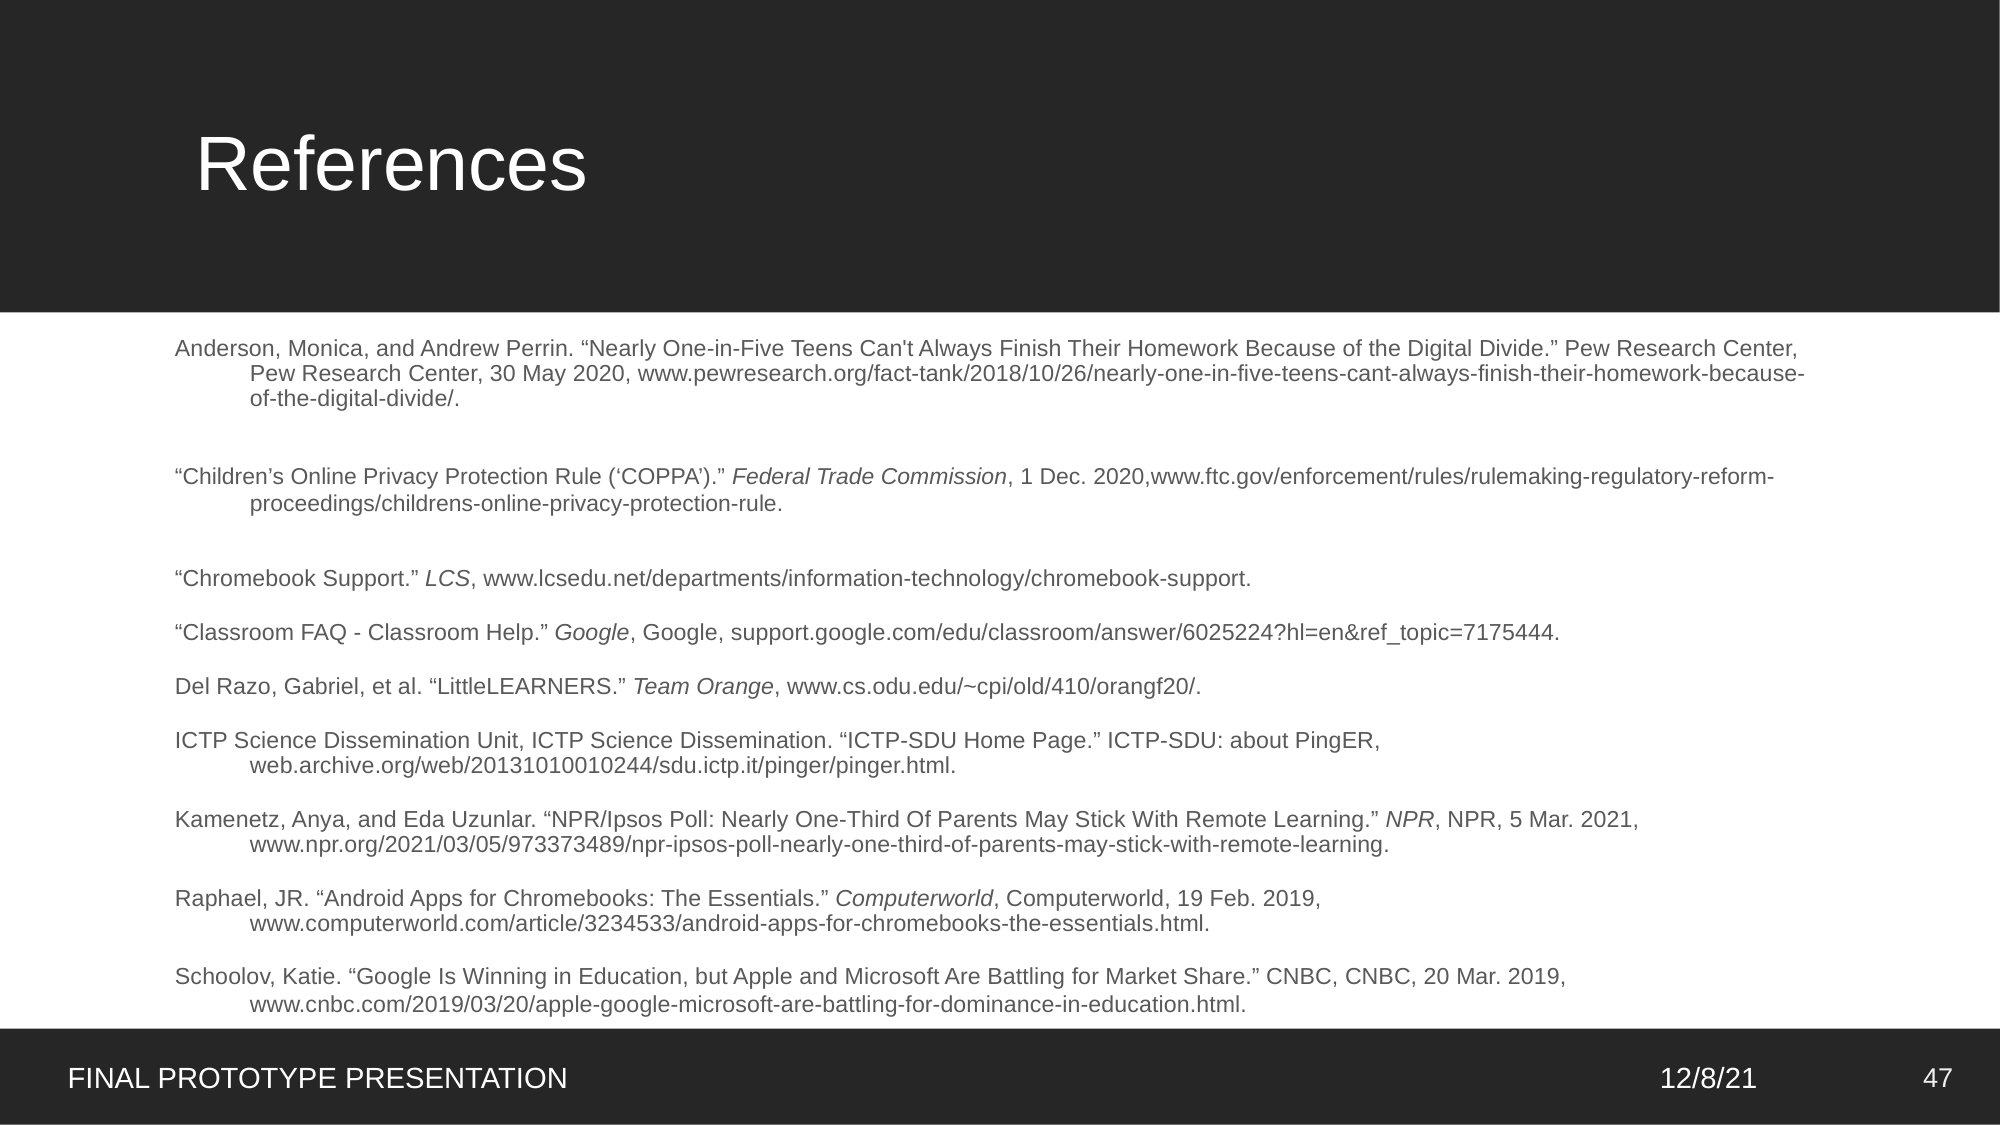

References
Anderson, Monica, and Andrew Perrin. “Nearly One-in-Five Teens Can't Always Finish Their Homework Because of the Digital Divide.” Pew Research Center, Pew Research Center, 30 May 2020, www.pewresearch.org/fact-tank/2018/10/26/nearly-one-in-five-teens-cant-always-finish-their-homework-because-of-the-digital-divide/.

“Children’s Online Privacy Protection Rule (‘COPPA’).” Federal Trade Commission, 1 Dec. 2020,www.ftc.gov/enforcement/rules/rulemaking-regulatory-reform-proceedings/childrens-online-privacy-protection-rule.

“Chromebook Support.” LCS, www.lcsedu.net/departments/information-technology/chromebook-support.
“Classroom FAQ - Classroom Help.” Google, Google, support.google.com/edu/classroom/answer/6025224?hl=en&ref_topic=7175444.
Del Razo, Gabriel, et al. “LittleLEARNERS.” Team Orange, www.cs.odu.edu/~cpi/old/410/orangf20/.
ICTP Science Dissemination Unit, ICTP Science Dissemination. “ICTP-SDU Home Page.” ICTP-SDU: about PingER, web.archive.org/web/20131010010244/sdu.ictp.it/pinger/pinger.html.
Kamenetz, Anya, and Eda Uzunlar. “NPR/Ipsos Poll: Nearly One-Third Of Parents May Stick With Remote Learning.” NPR, NPR, 5 Mar. 2021, www.npr.org/2021/03/05/973373489/npr-ipsos-poll-nearly-one-third-of-parents-may-stick-with-remote-learning.
Raphael, JR. “Android Apps for Chromebooks: The Essentials.” Computerworld, Computerworld, 19 Feb. 2019, www.computerworld.com/article/3234533/android-apps-for-chromebooks-the-essentials.html.
Schoolov, Katie. “Google Is Winning in Education, but Apple and Microsoft Are Battling for Market Share.” CNBC, CNBC, 20 Mar. 2019, www.cnbc.com/2019/03/20/apple-google-microsoft-are-battling-for-dominance-in-education.html.
47

47
FINAL PROTOTYPE PRESENTATION
12/8/21